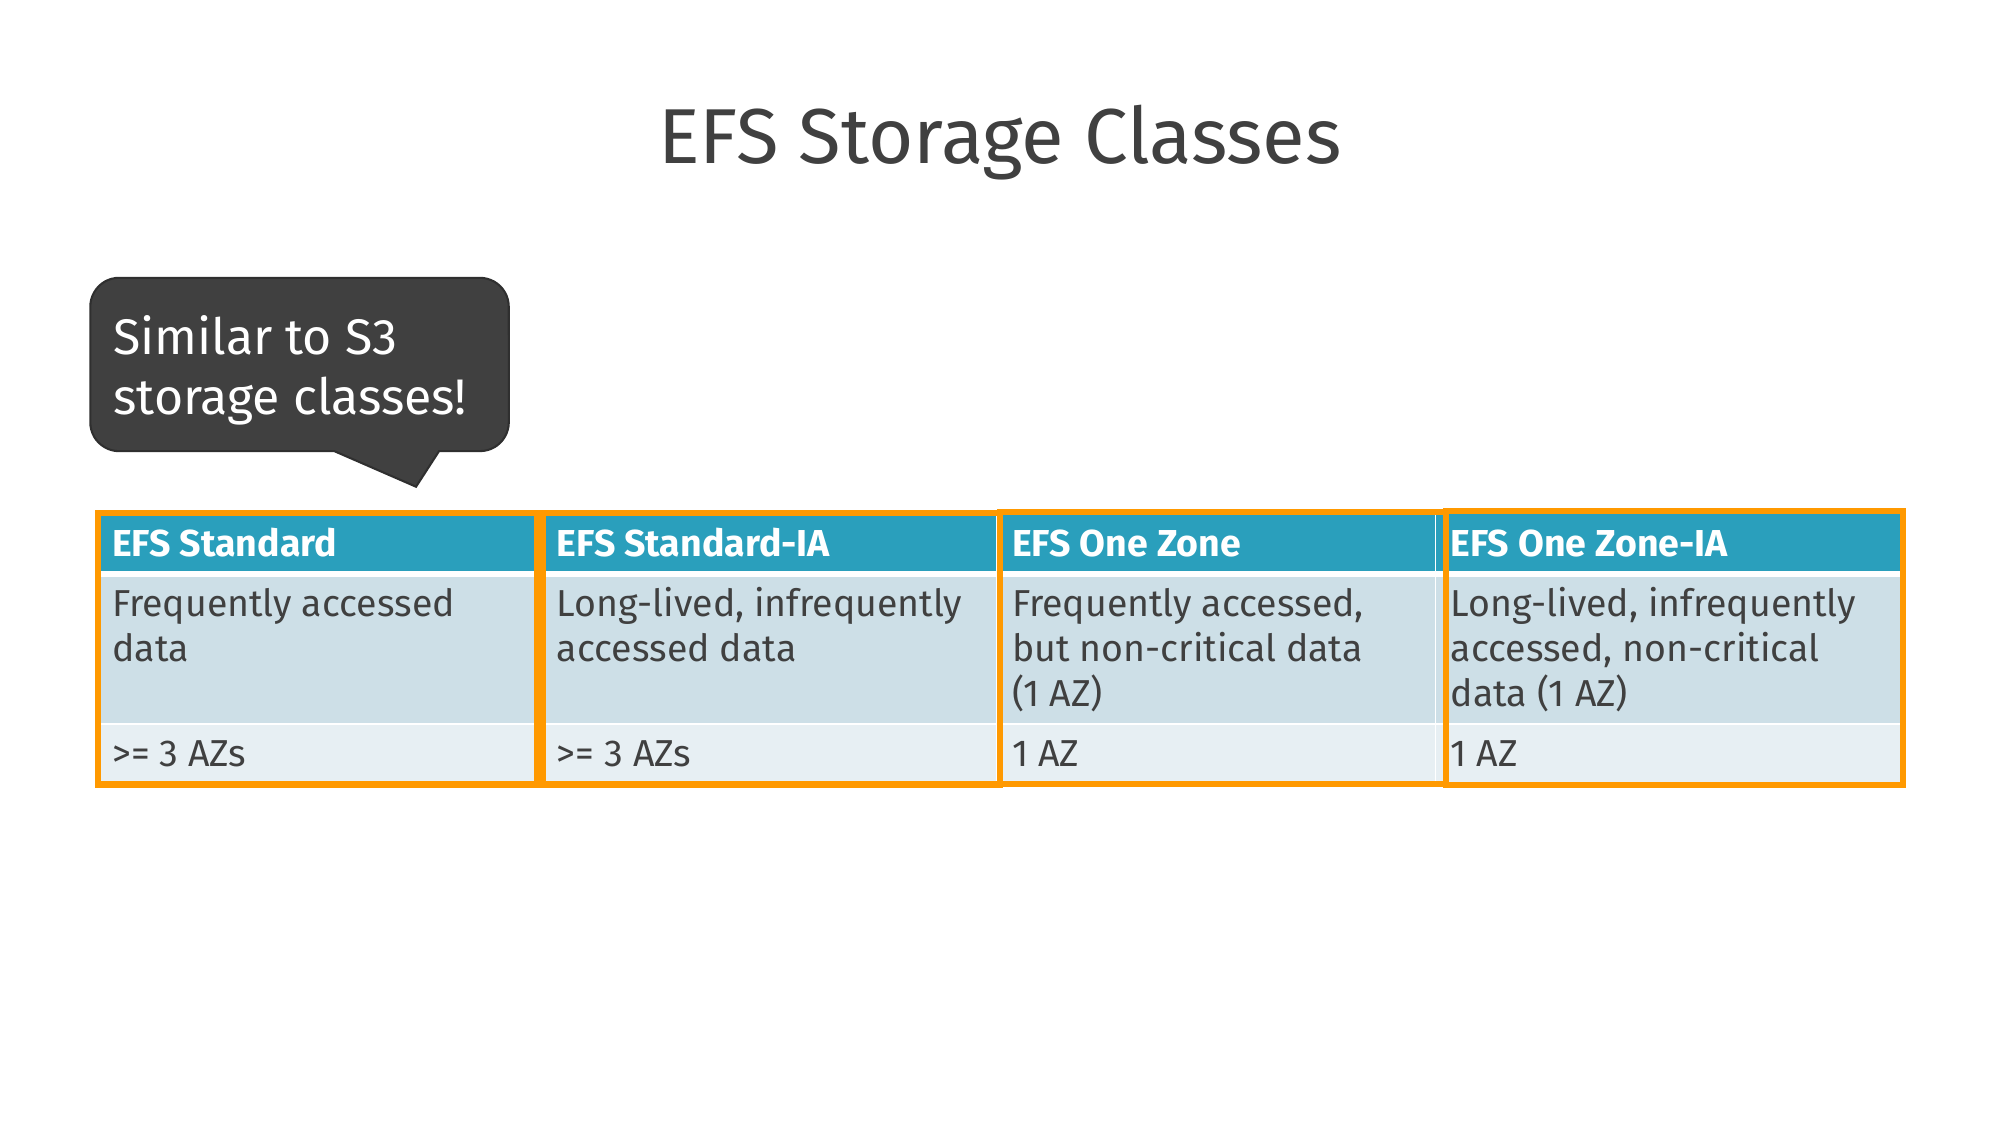

# EFS Storage Classes
Similar to S3 storage classes!

| EFS Standard | EFS Standard-IA | EFS One Zone | EFS One Zone-IA |
| --- | --- | --- | --- |
| Frequently accessed data | Long-lived, infrequently accessed data | Frequently accessed, but non-critical data (1 AZ) | Long-lived, infrequently accessed, non-critical data (1 AZ) |
| >= 3 AZs | >= 3 AZs | 1 AZ | 1 AZ |